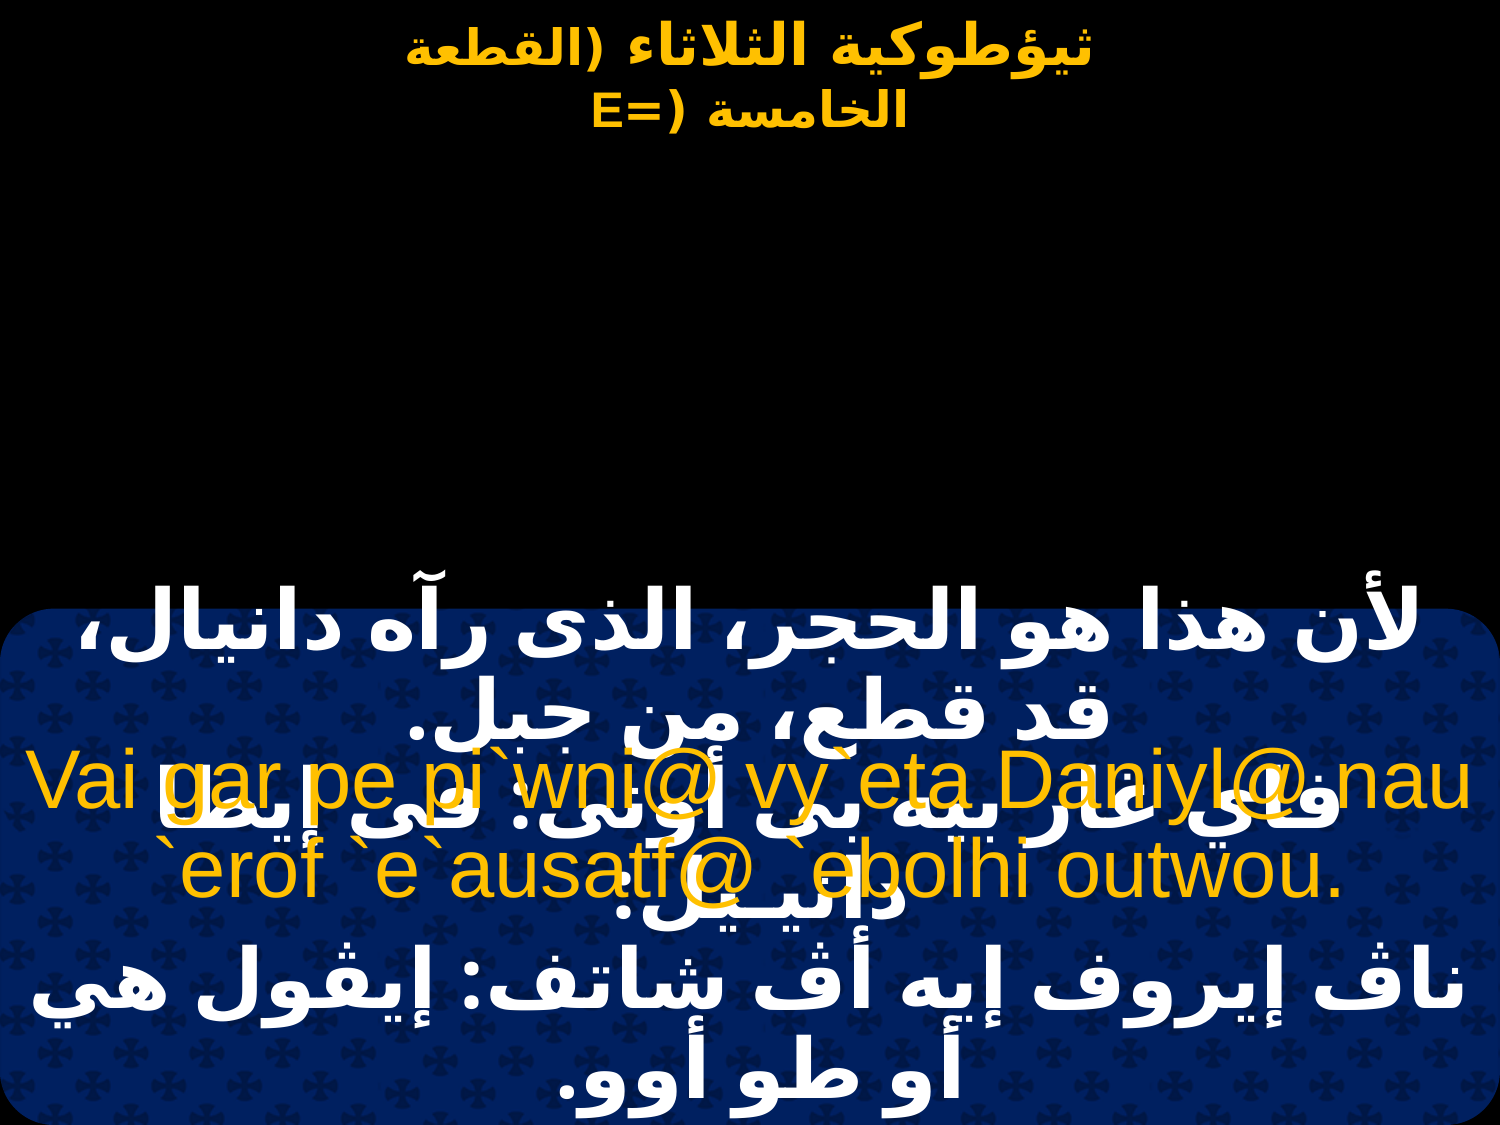

لأن هذا هو الحجر، الذى رآه دانيال، قد قطع، من جبل.
Vai gar pe pi`wni@ vy`eta Daniyl@ nau `erof `e`ausatf@ `ebolhi outwou.
فاي غار بيه بى أونى: فى إيطا دانيـيل:
ناڤ إيروف إيه أڤ شاتف: إيڤول هي أو طو أوو.